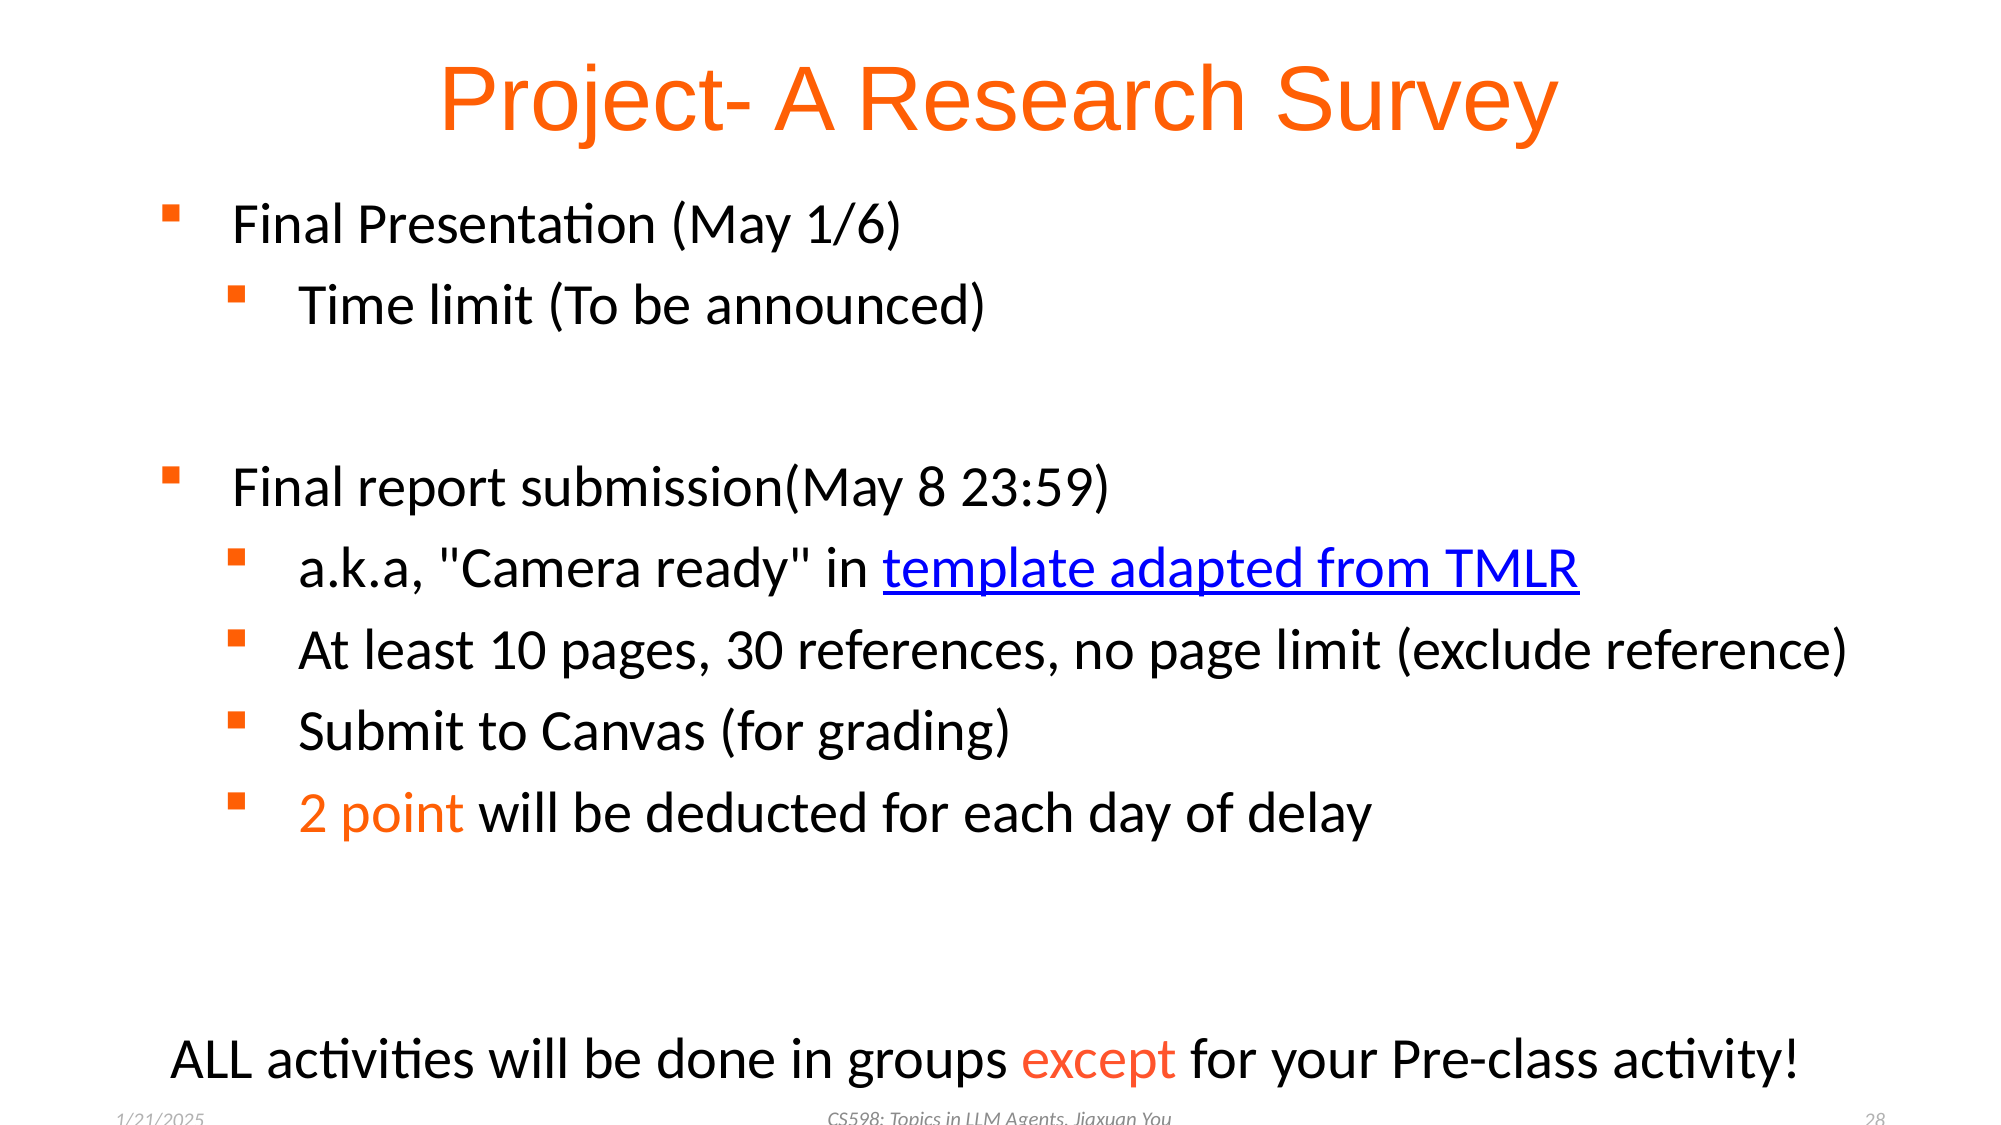

# Project- A Research Survey

Final Presentation (May 1/6)
Time limit (To be announced)

Final report submission(May 8 23:59)
a.k.a, "Camera ready" in template adapted from TMLR
At least 10 pages, 30 references, no page limit (exclude reference)
Submit to Canvas (for grading)
2 point will be deducted for each day of delay

ALL activities will be done in groups except for your Pre-class activity!
CS598: Topics in LLM Agents, Jiaxuan You
1/21/2025
28